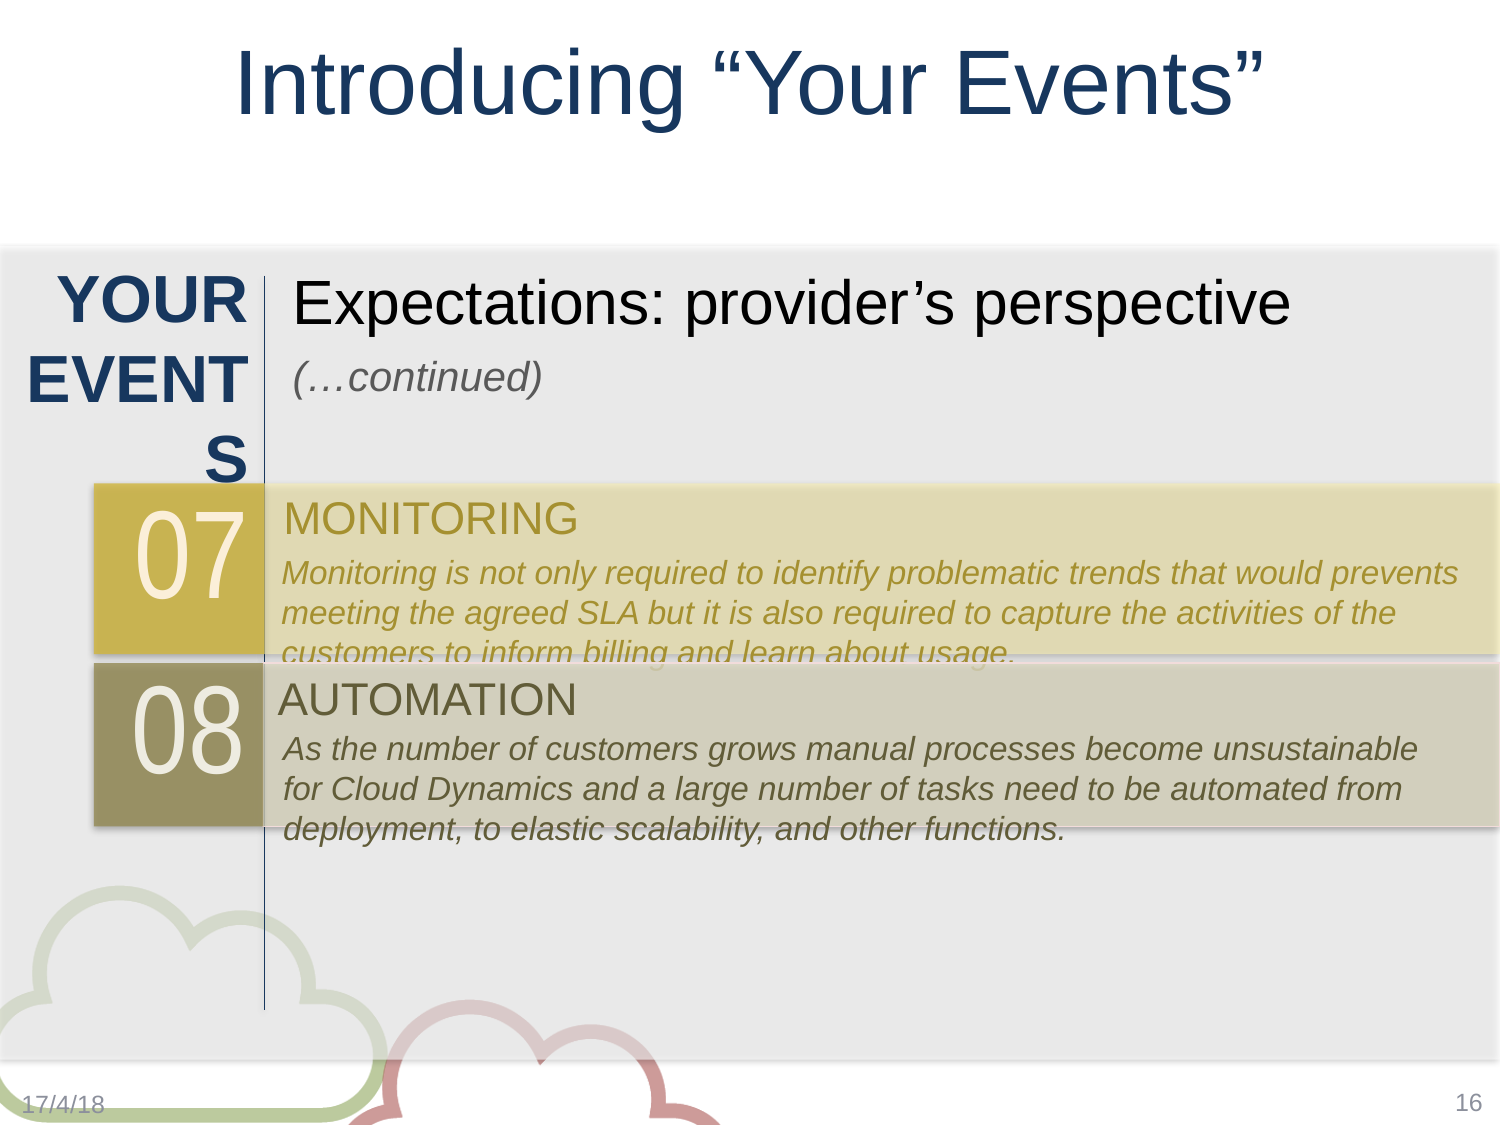

# Introducing “Your Events”

YOUR EVENTS
Expectations: provider’s perspective
(…continued)
07

MONITORING
Monitoring is not only required to identify problematic trends that would prevents meeting the agreed SLA but it is also required to capture the activities of the customers to inform billing and learn about usage.
08

AUTOMATION
As the number of customers grows manual processes become unsustainable for Cloud Dynamics and a large number of tasks need to be automated from deployment, to elastic scalability, and other functions.
16
17/4/18